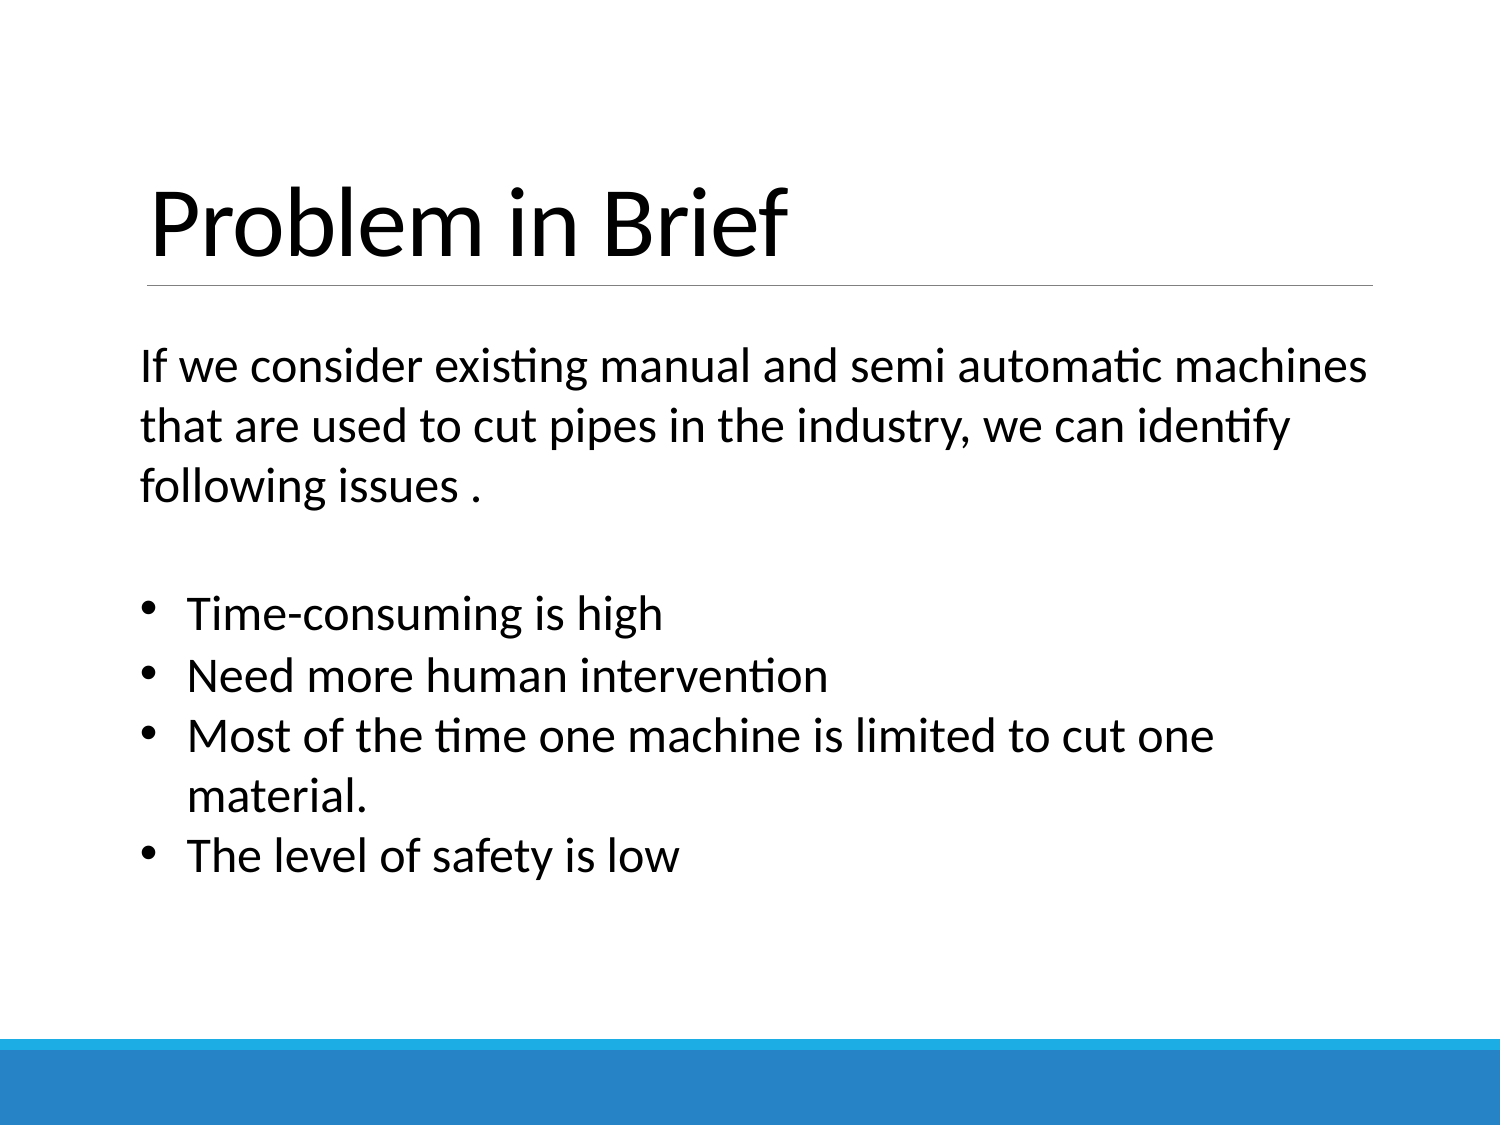

# Problem in Brief
If we consider existing manual and semi automatic machines that are used to cut pipes in the industry, we can identify following issues .

Time-consuming is high
Need more human intervention
Most of the time one machine is limited to cut one material.
The level of safety is low